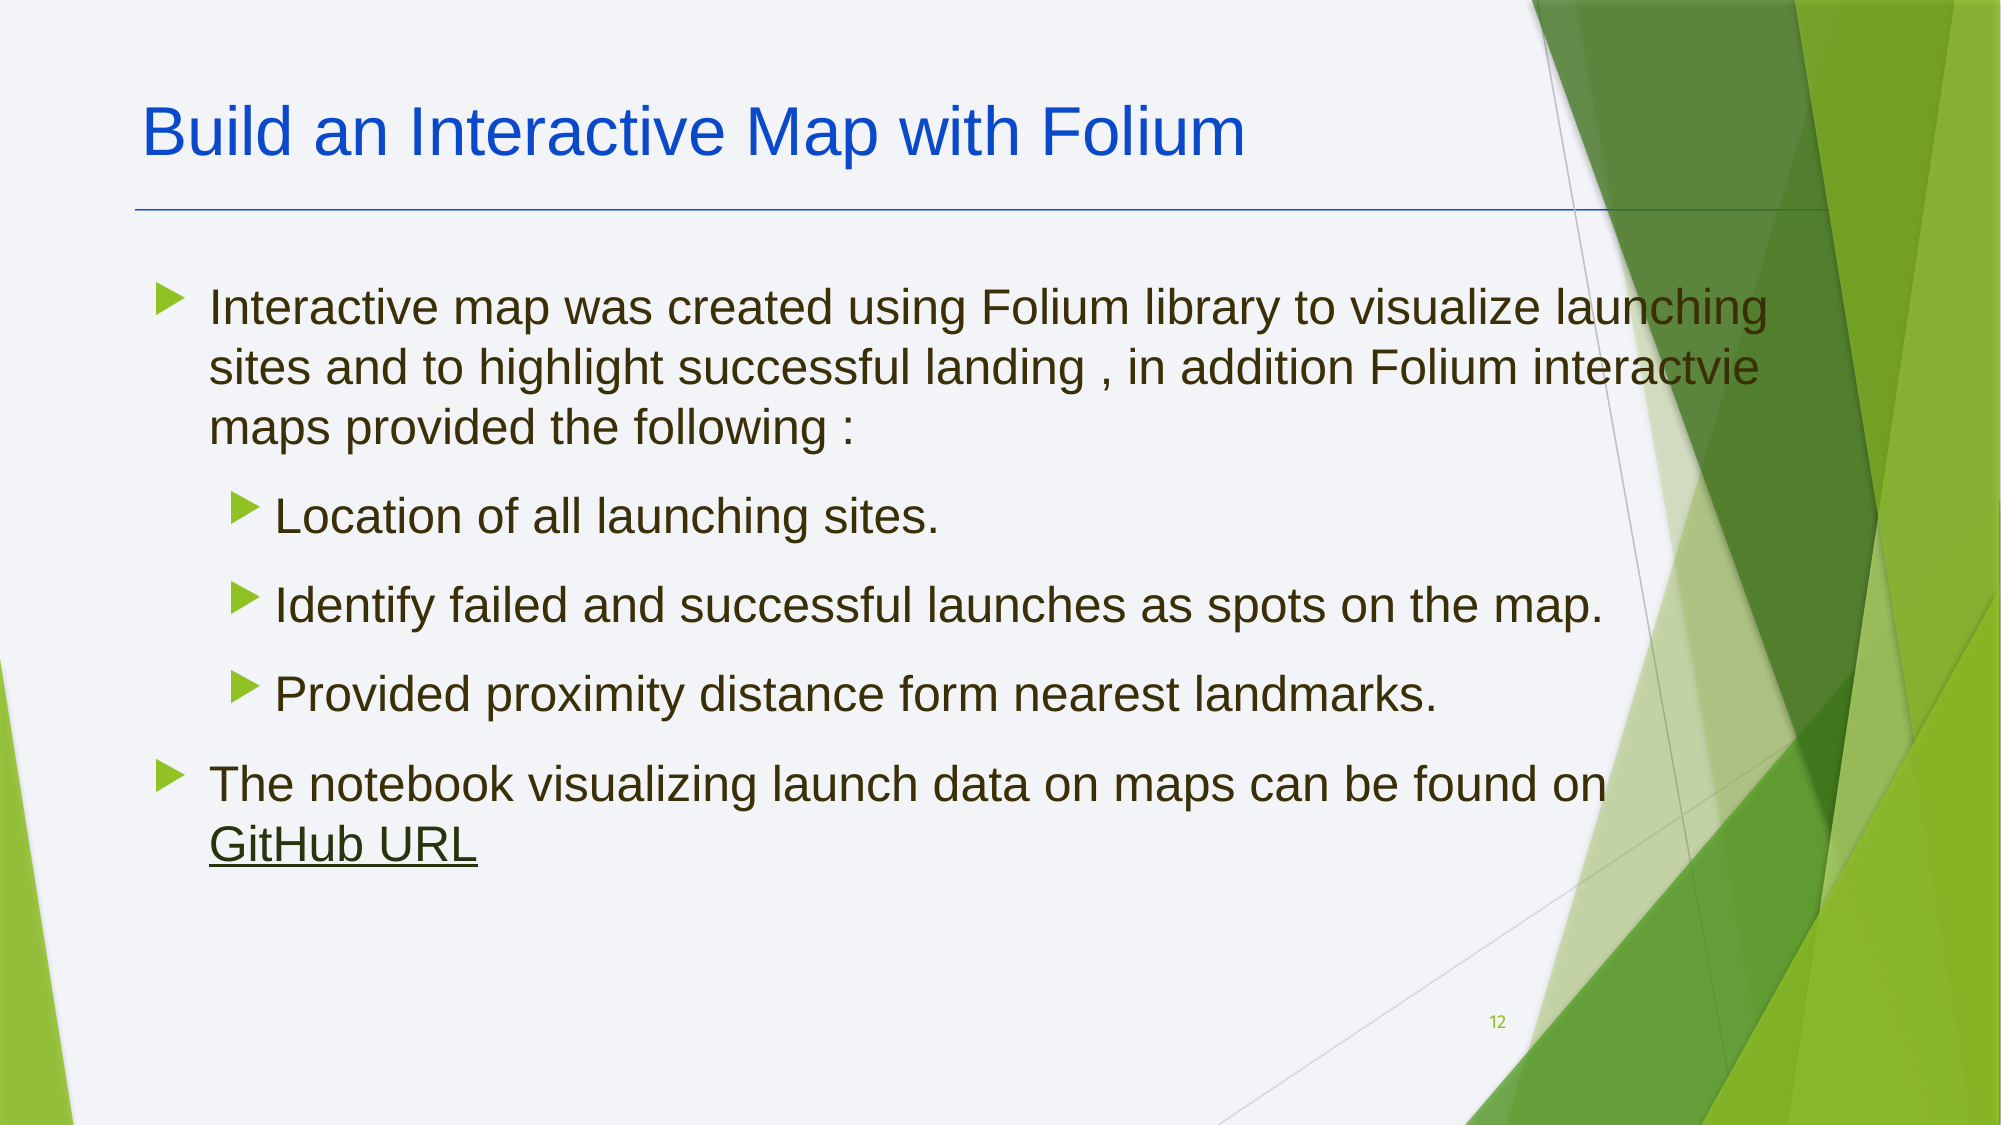

Build an Interactive Map with Folium
Interactive map was created using Folium library to visualize launching sites and to highlight successful landing , in addition Folium interactvie maps provided the following :
Location of all launching sites.
Identify failed and successful launches as spots on the map.
Provided proximity distance form nearest landmarks.
The notebook visualizing launch data on maps can be found on GitHub URL

12